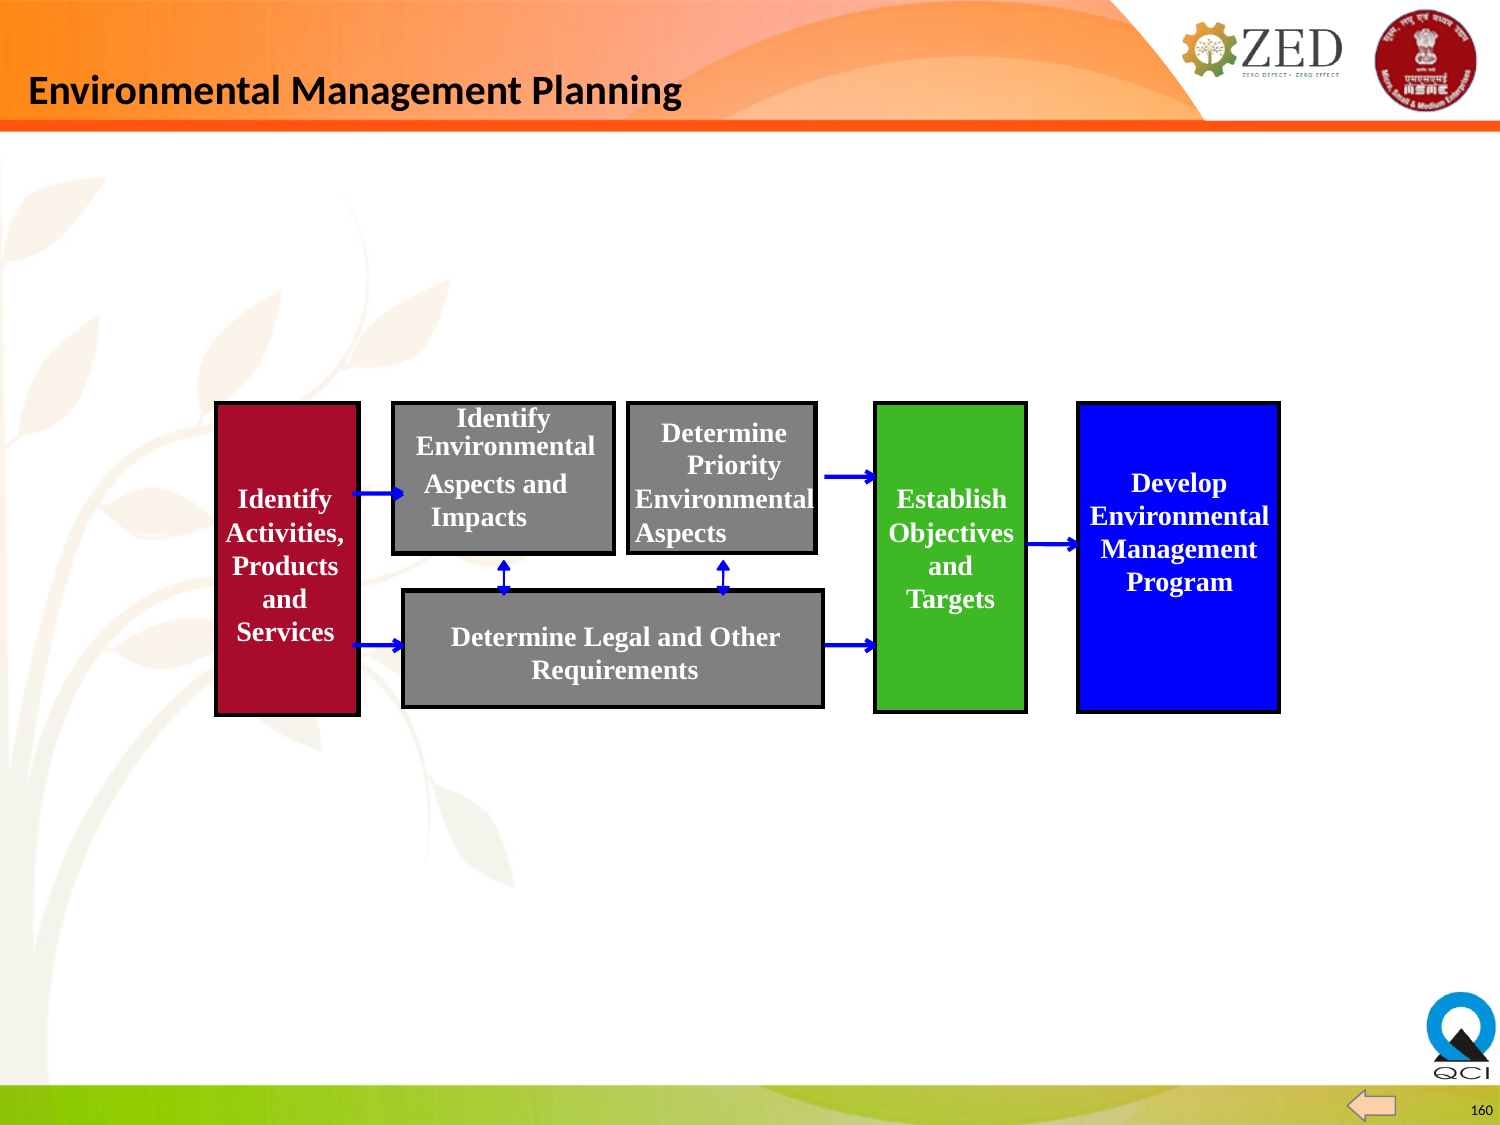

# Environmental Management Planning
Identify

Determine
Environmental
Priority
Develop
Aspects and
 Impacts

Environmental
Aspects
Identify
Establish

Environmental

Activities,
Objectives
Management

Products
and

Program

and
Targets

Services
Determine Legal and Other

Requirements